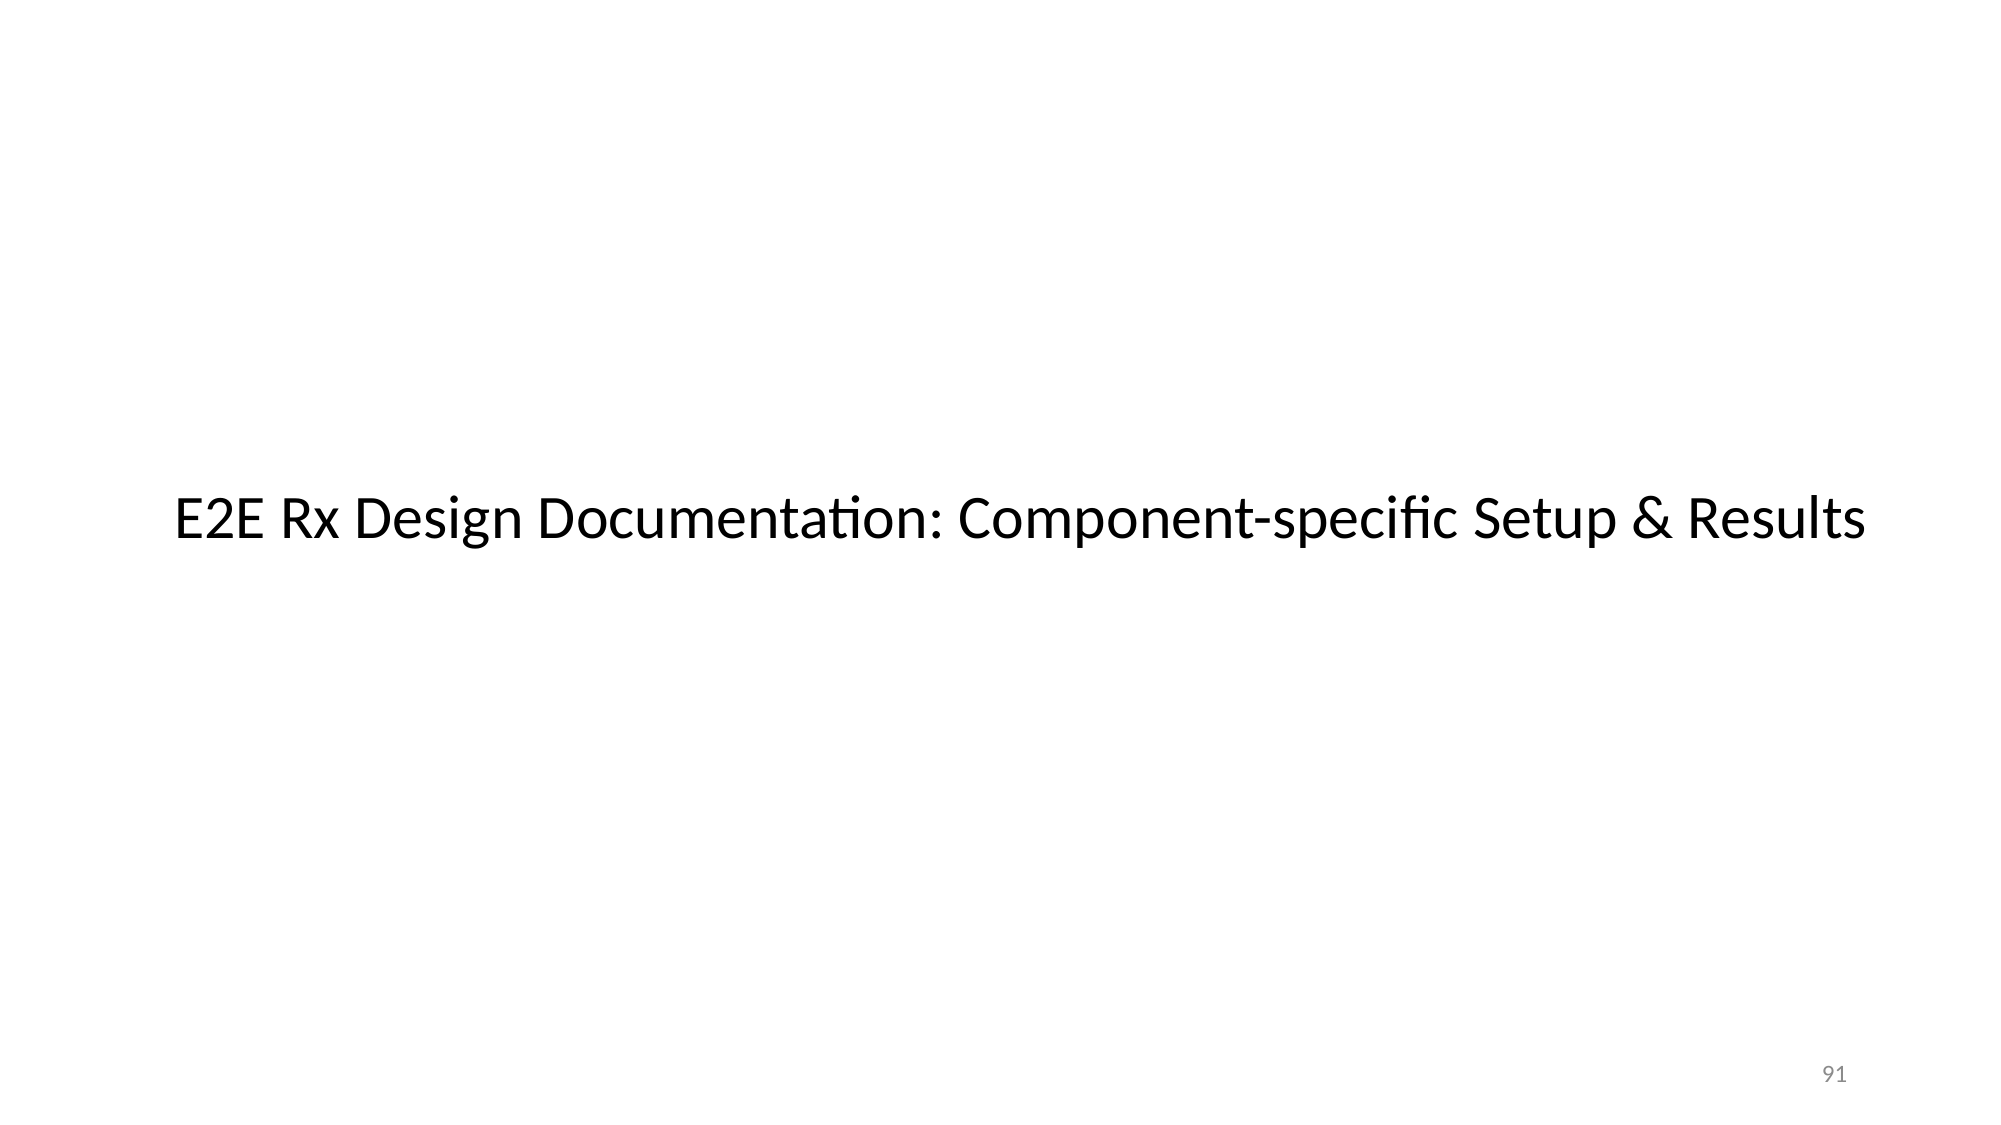

# E2E Rx Design Documentation: Component-specific Setup & Results
91